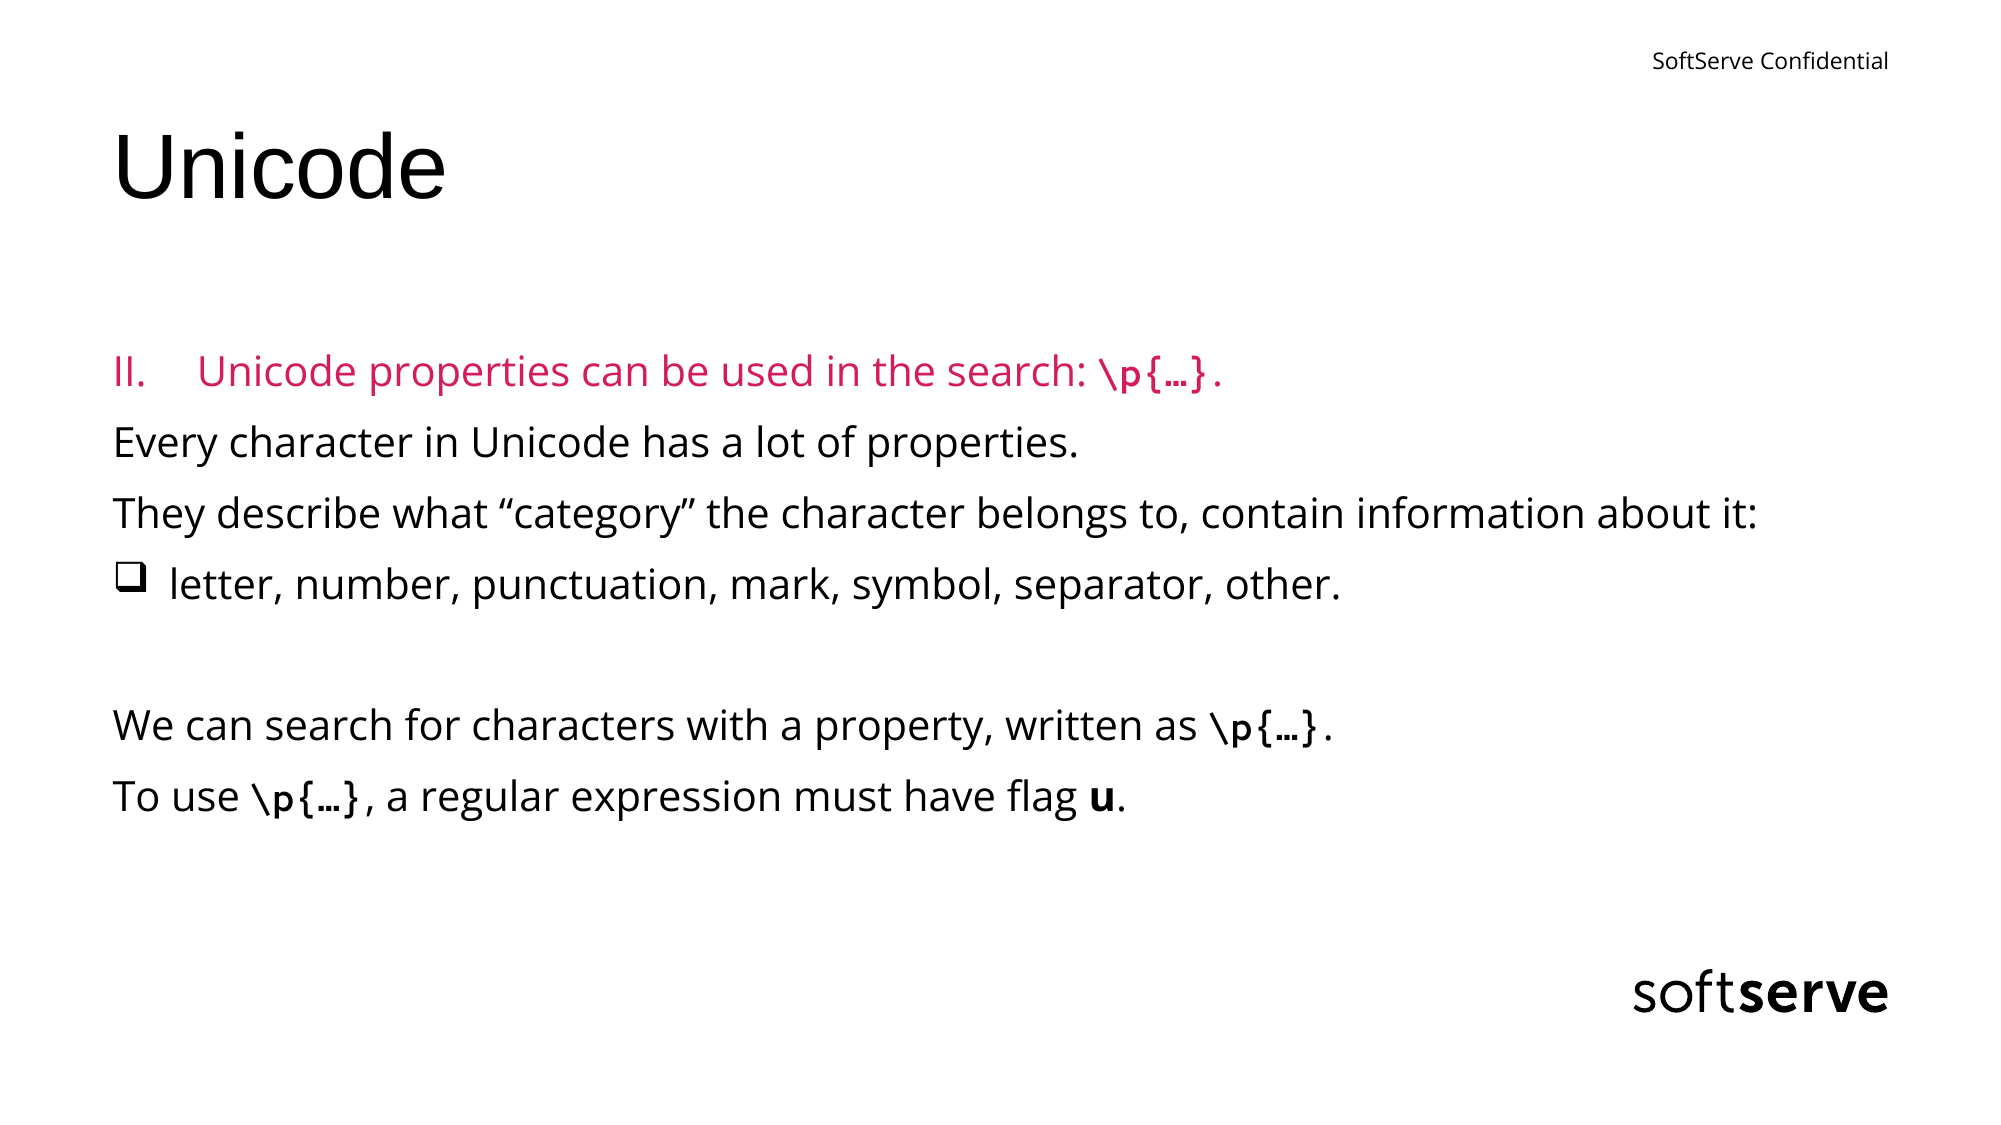

# Unicode
Unicode properties can be used in the search: \p{…}.
Every character in Unicode has a lot of properties.
They describe what “category” the character belongs to, contain information about it:
letter, number, punctuation, mark, symbol, separator, other.

We can search for characters with a property, written as \p{…}.
To use \p{…}, a regular expression must have flag u.